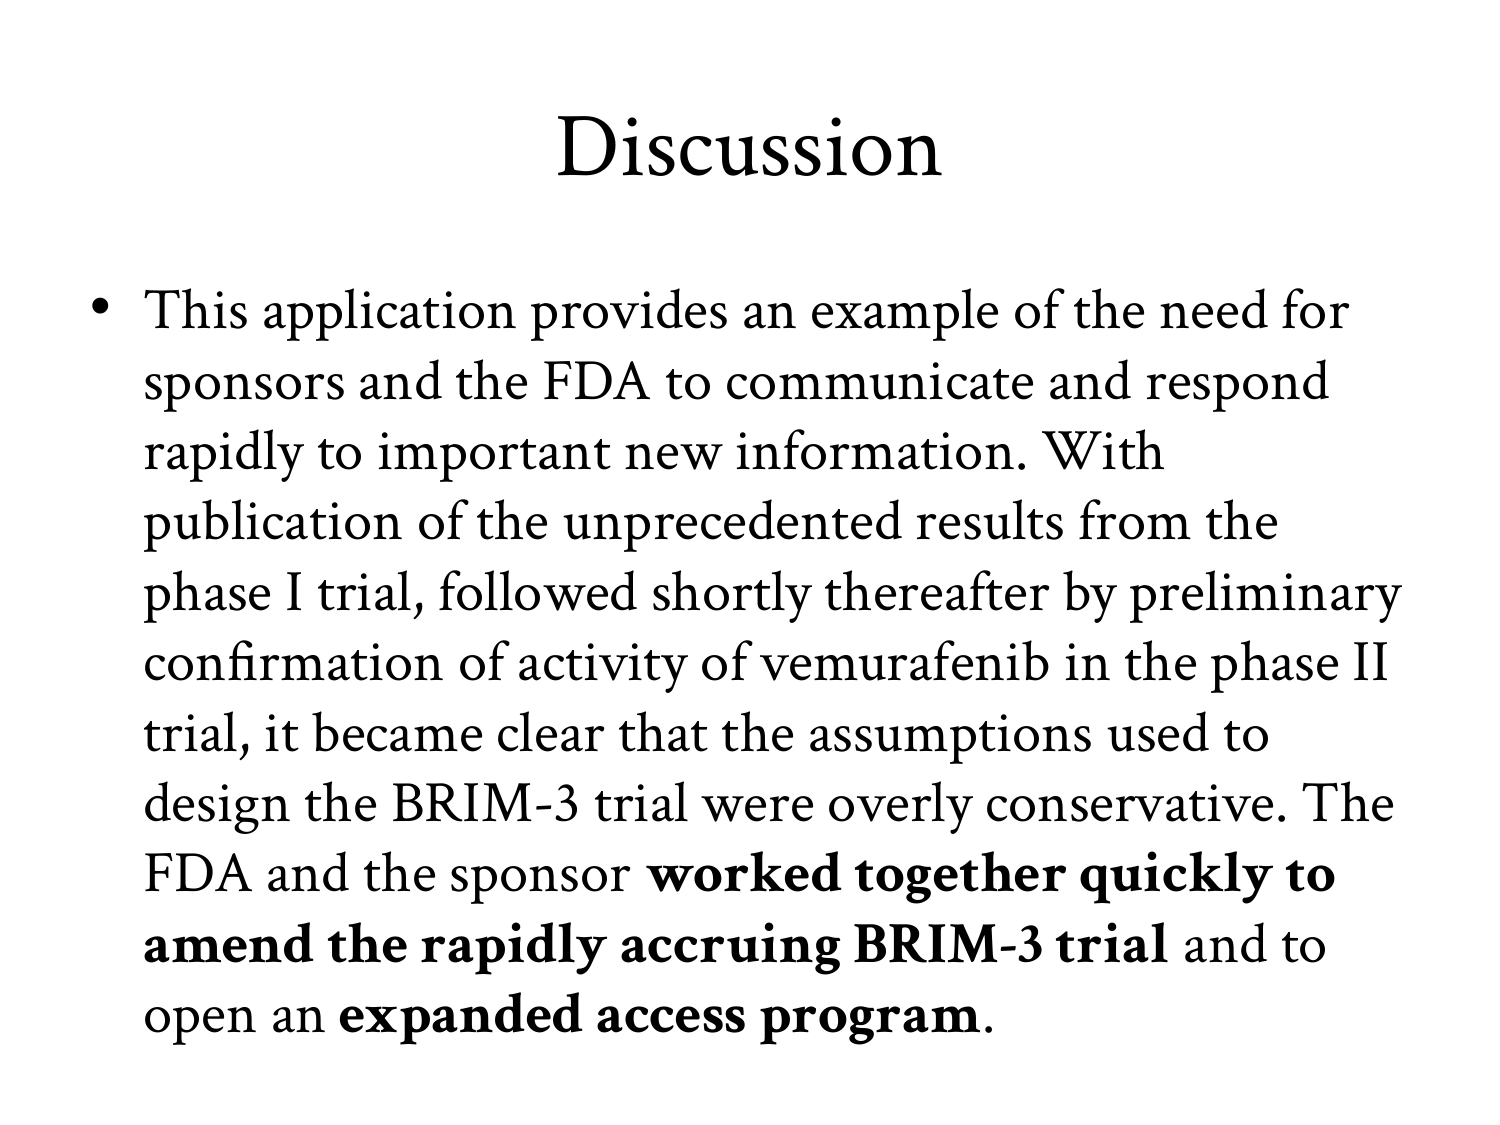

# Discussion
This application provides an example of the need for sponsors and the FDA to communicate and respond rapidly to important new information. With publication of the unprecedented results from the phase I trial, followed shortly thereafter by preliminary confirmation of activity of vemurafenib in the phase II trial, it became clear that the assumptions used to design the BRIM-3 trial were overly conservative. The FDA and the sponsor worked together quickly to amend the rapidly accruing BRIM-3 trial and to open an expanded access program.